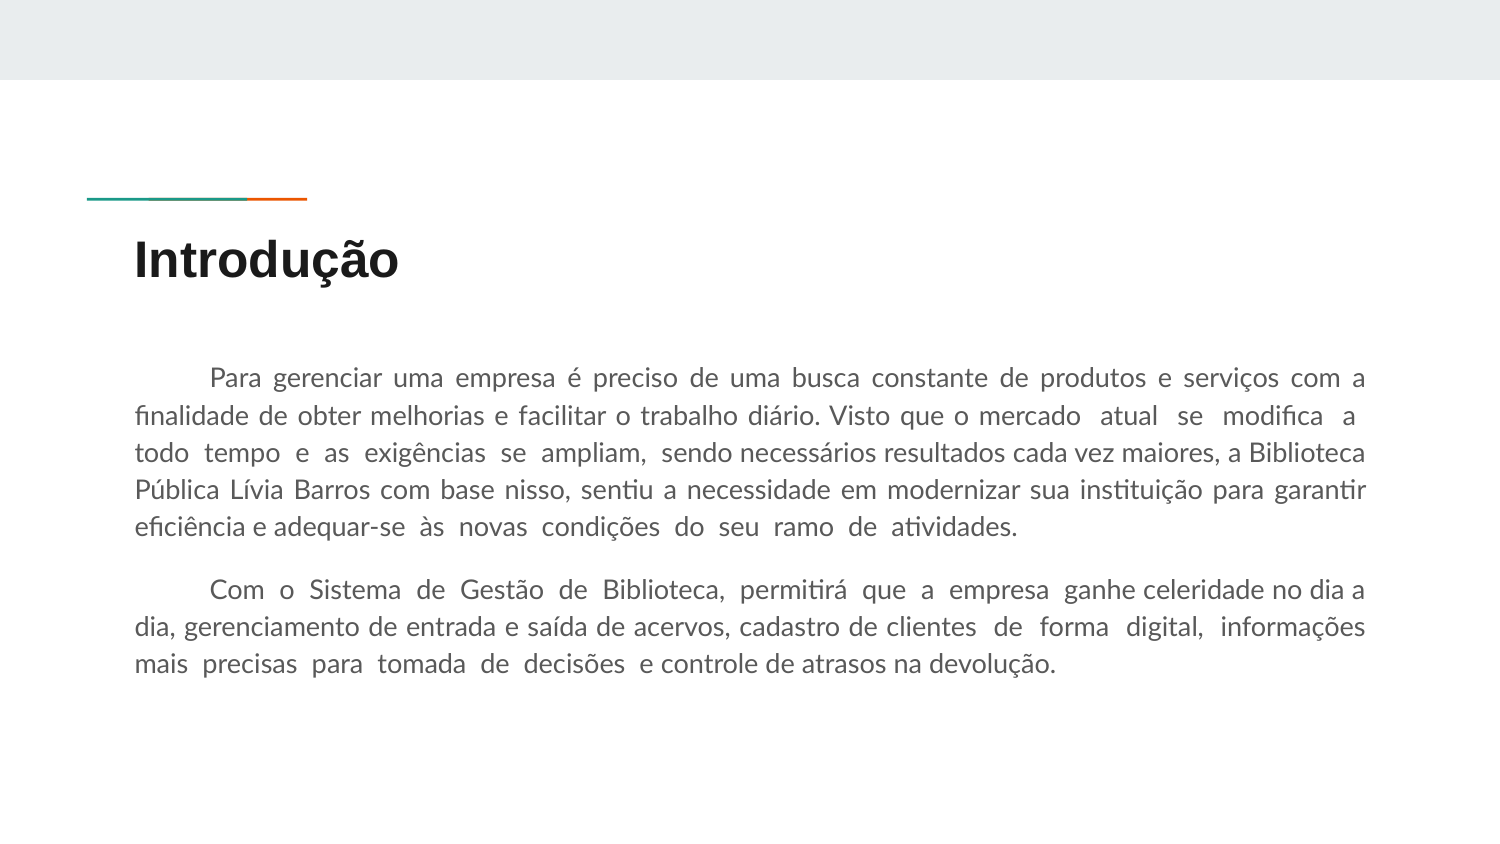

# Introdução
Para gerenciar uma empresa é preciso de uma busca constante de produtos e serviços com a finalidade de obter melhorias e facilitar o trabalho diário. Visto que o mercado  atual  se  modifica  a  todo  tempo  e  as  exigências  se  ampliam,  sendo necessários resultados cada vez maiores, a Biblioteca Pública Lívia Barros com base nisso, sentiu a necessidade em modernizar sua instituição para garantir eficiência e adequar-se  às  novas  condições  do  seu  ramo  de  atividades.
Com  o  Sistema  de  Gestão  de  Biblioteca,  permitirá  que  a  empresa  ganhe celeridade no dia a dia, gerenciamento de entrada e saída de acervos, cadastro de clientes  de  forma  digital,  informações mais  precisas  para  tomada  de  decisões  e controle de atrasos na devolução.